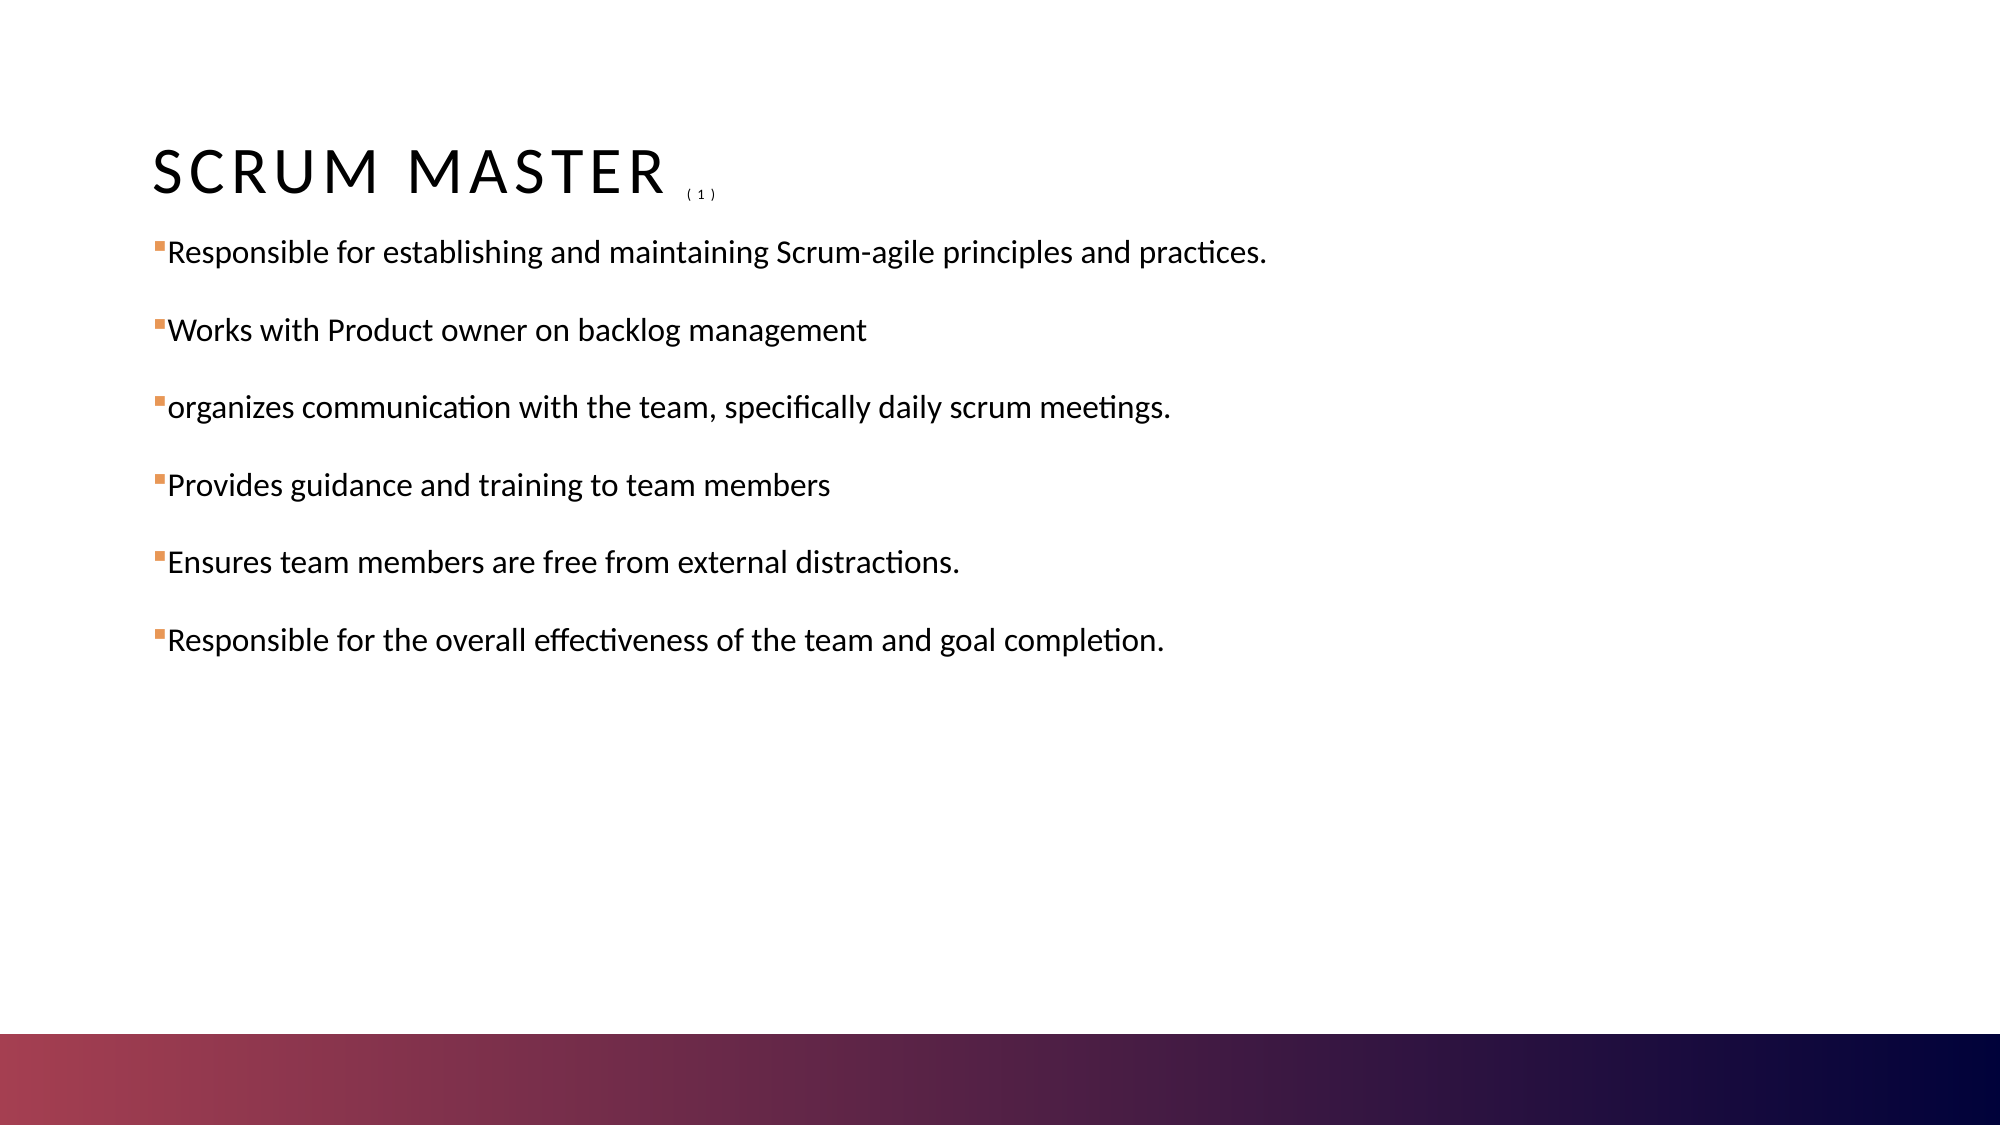

# SCrum master (1)
Responsible for establishing and maintaining Scrum-agile principles and practices.
Works with Product owner on backlog management
organizes communication with the team, specifically daily scrum meetings.
Provides guidance and training to team members
Ensures team members are free from external distractions.
Responsible for the overall effectiveness of the team and goal completion.